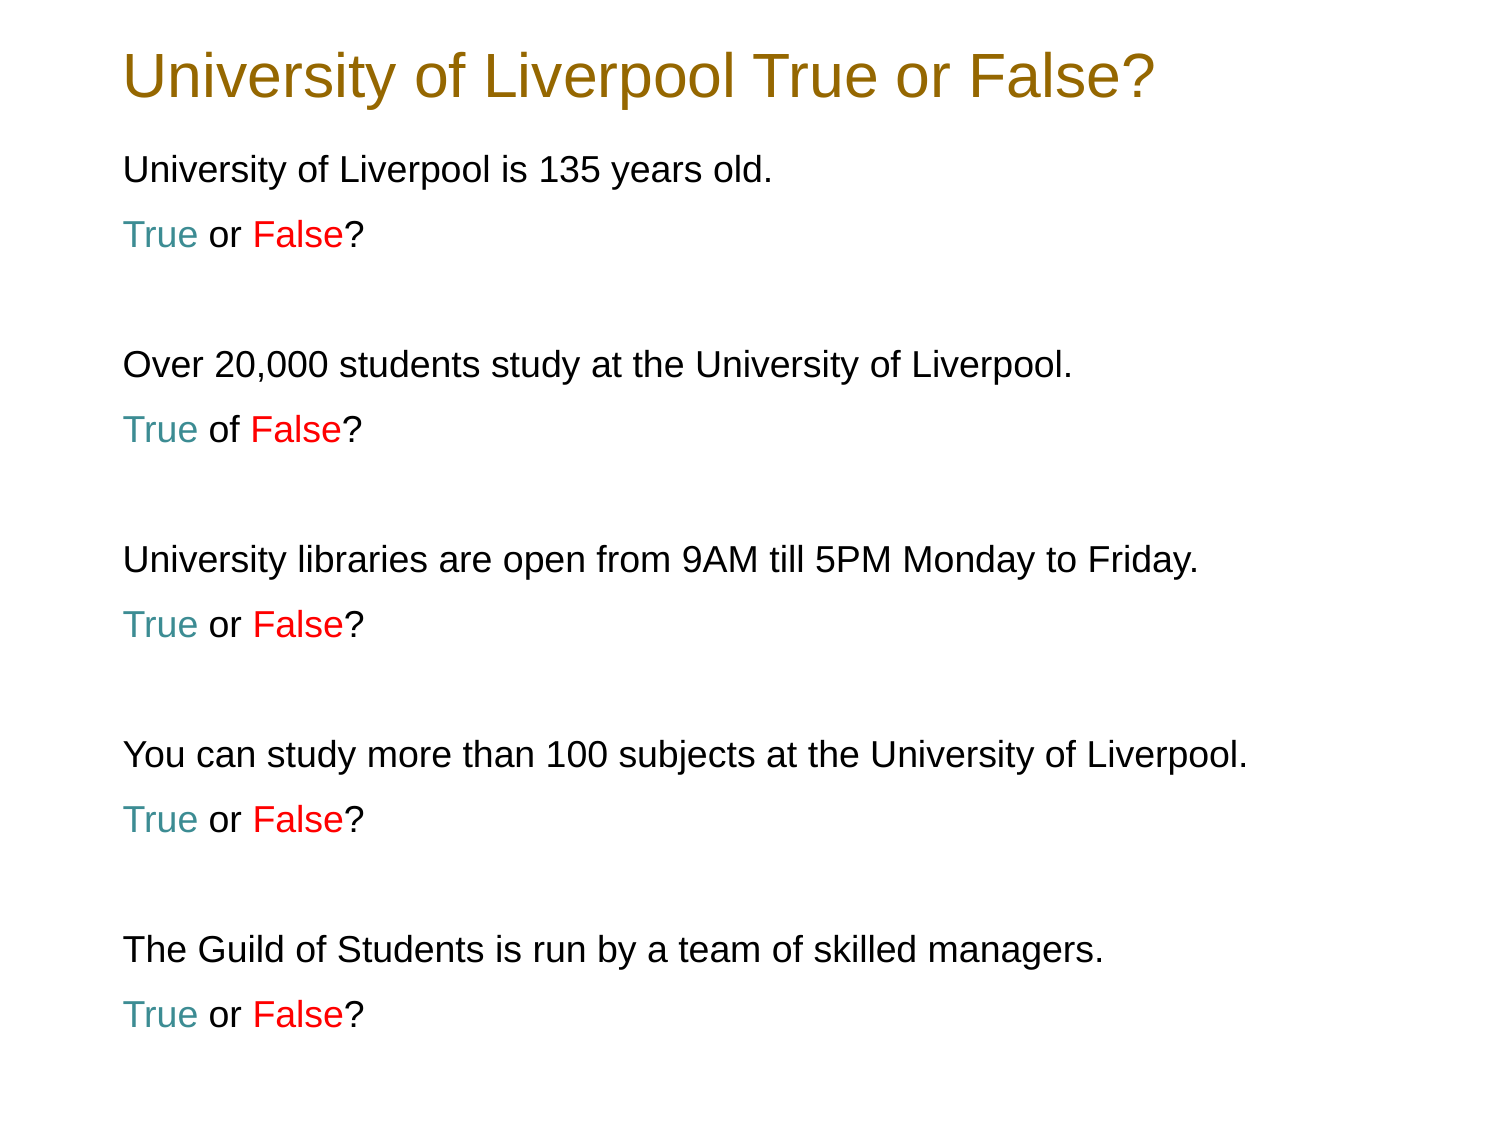

# University of Liverpool True or False?
University of Liverpool is 135 years old.
True or False?

Over 20,000 students study at the University of Liverpool.
True of False?

University libraries are open from 9AM till 5PM Monday to Friday.
True or False?

You can study more than 100 subjects at the University of Liverpool.
True or False?

The Guild of Students is run by a team of skilled managers.
True or False?